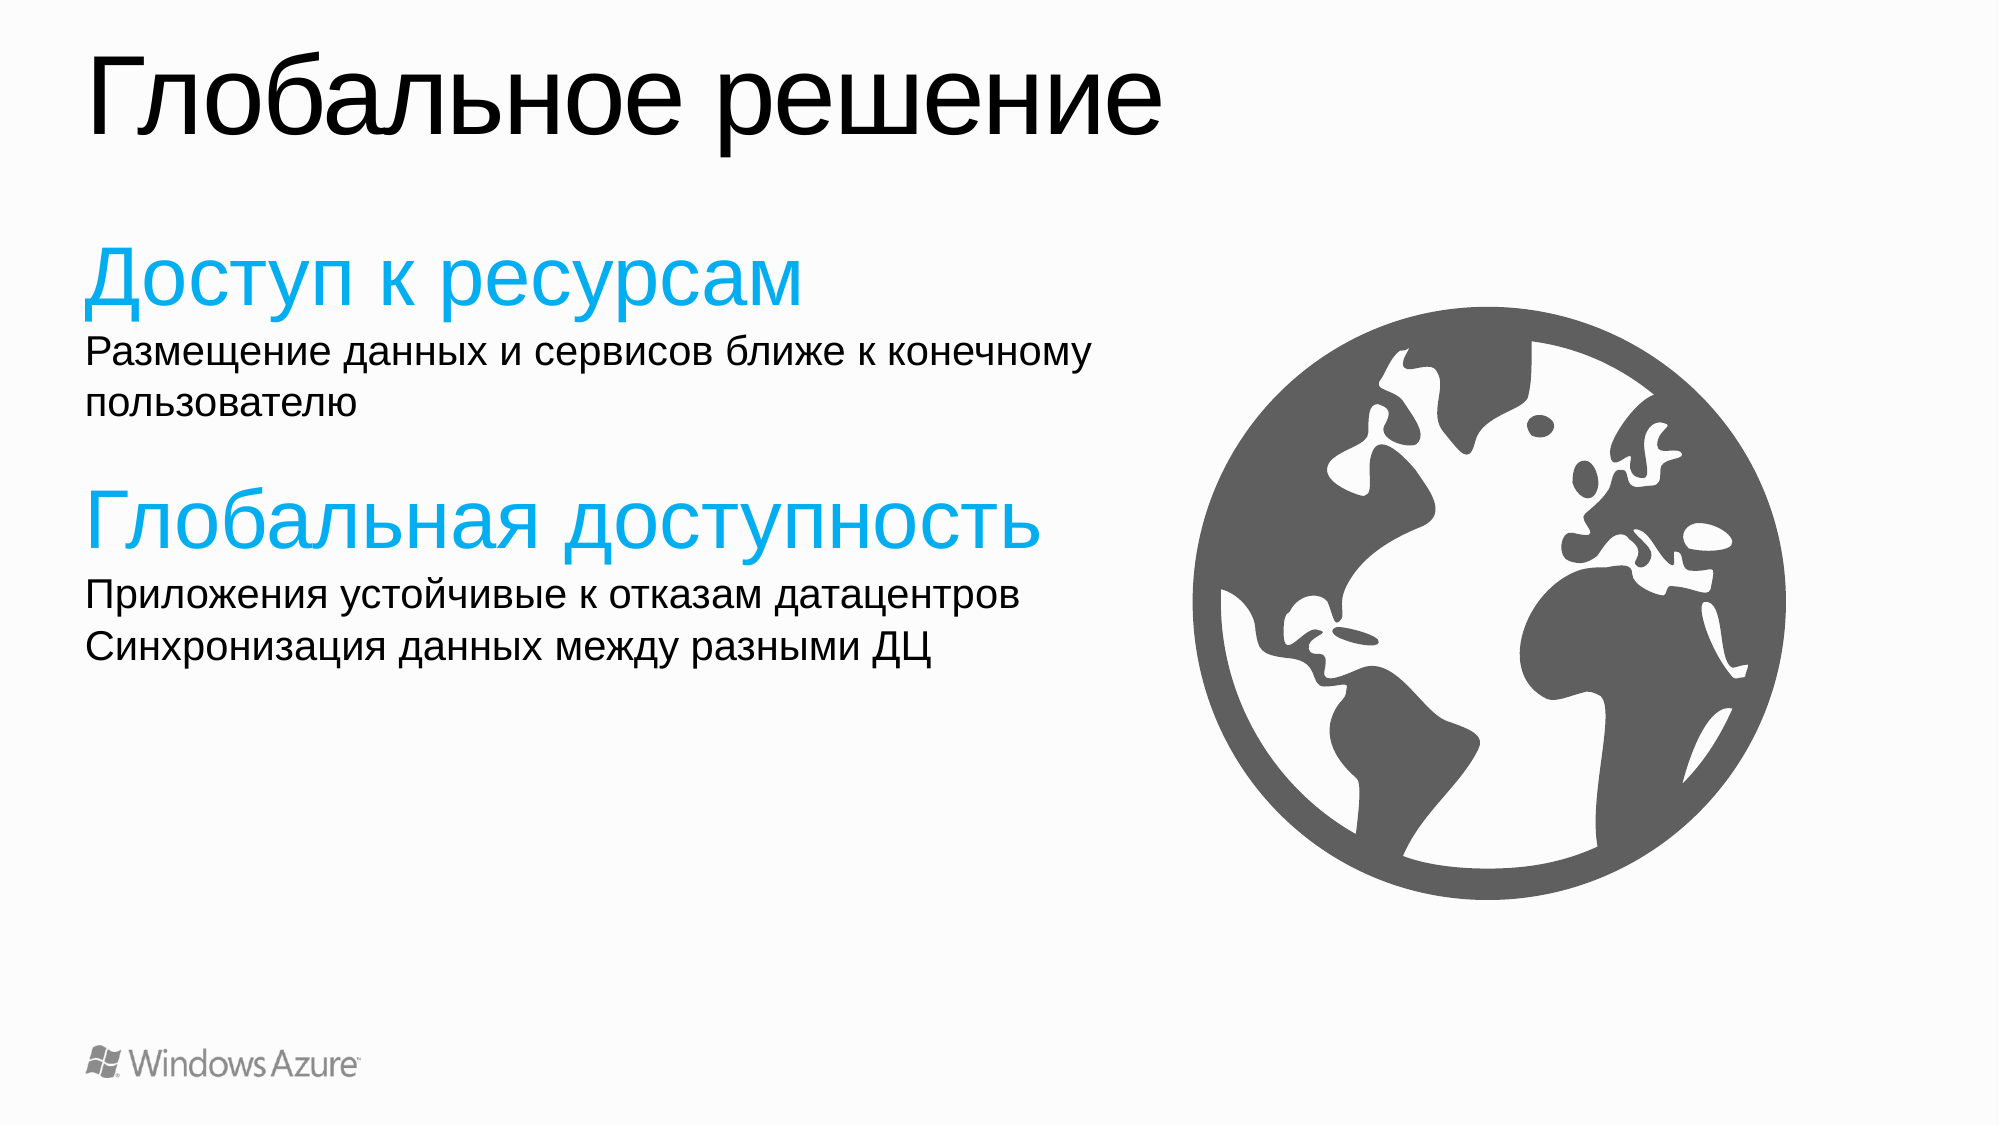

# Глобальное решение
Доступ к ресурсам
Размещение данных и сервисов ближе к конечному
пользователю

Глобальная доступность
Приложения устойчивые к отказам датацентров
Синхронизация данных между разными ДЦ